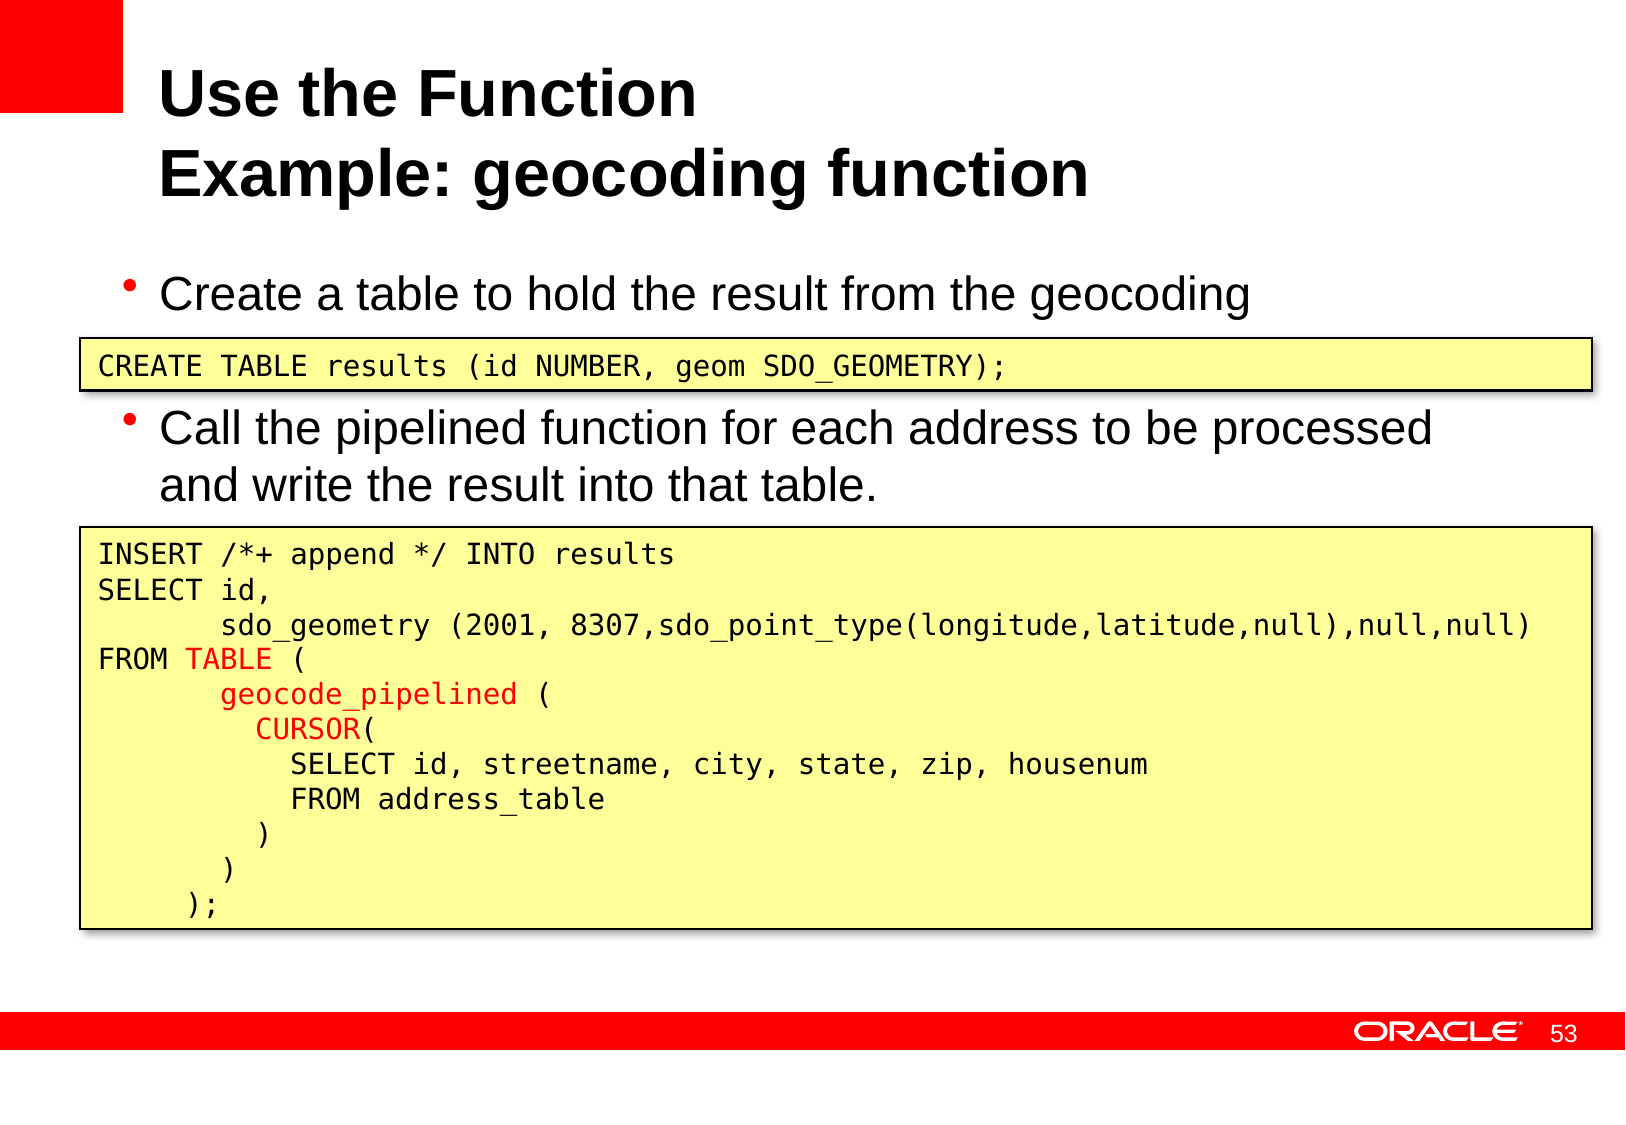

# Use the Function Example: geocoding function
Create a table to hold the result from the geocoding

Call the pipelined function for each address to be processed and write the result into that table.

CREATE TABLE results (id NUMBER, geom SDO_GEOMETRY);
INSERT /*+ append */ INTO results
SELECT id,
       sdo_geometry (2001, 8307,sdo_point_type(longitude,latitude,null),null,null)
FROM TABLE (
       geocode_pipelined (
         CURSOR(
           SELECT id, streetname, city, state, zip, housenum
           FROM address_table
         )
       )
     );